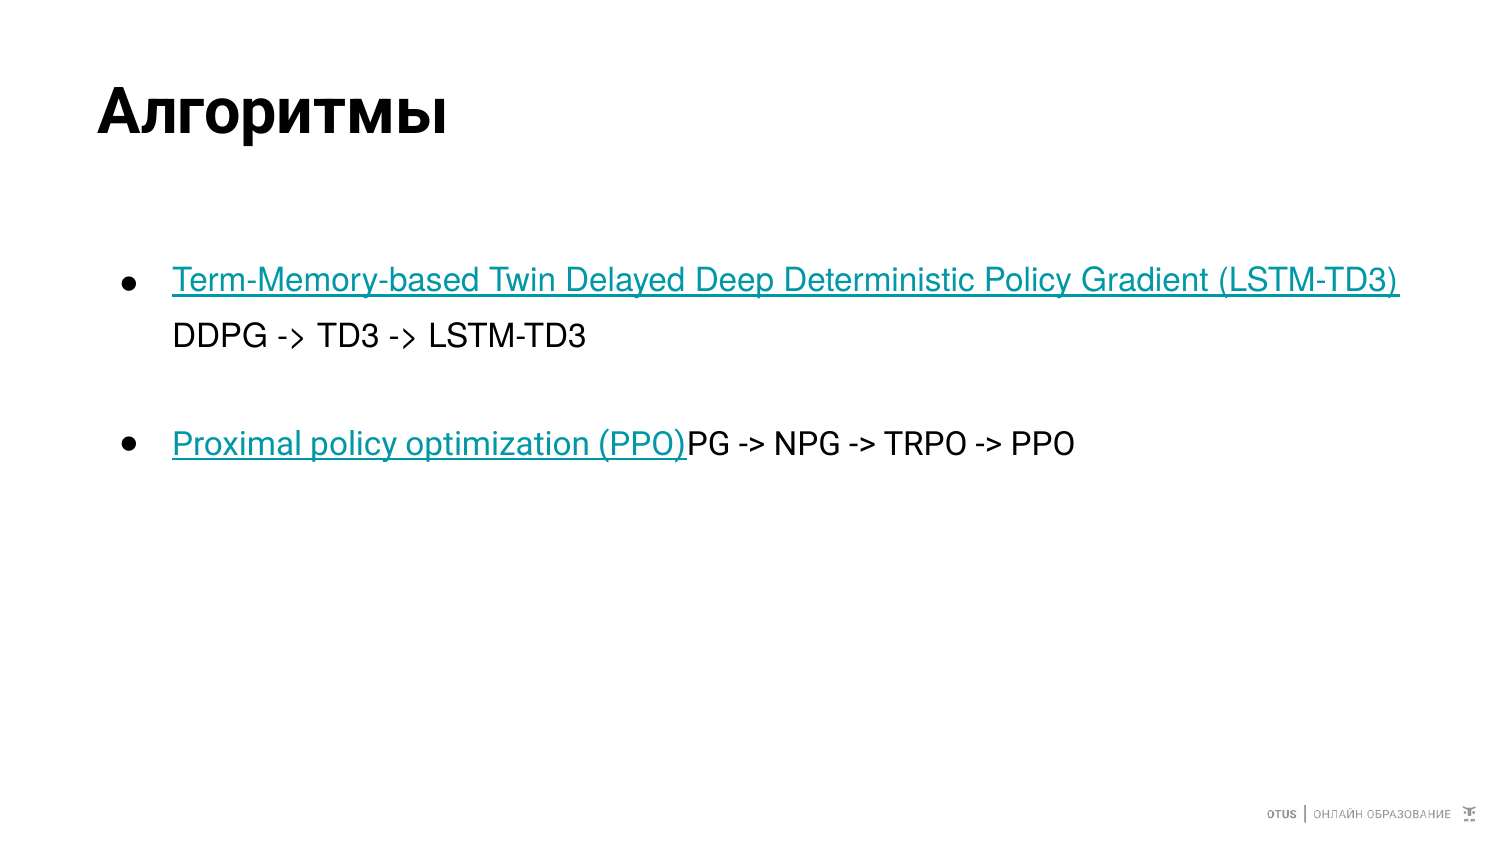

# Алгоритмы
Term-Memory-based Twin Delayed Deep Deterministic Policy Gradient (LSTM-TD3)
DDPG -> TD3 -> LSTM-TD3

Proximal policy optimization (PPO)
PG -> NPG -> TRPO -> PPO